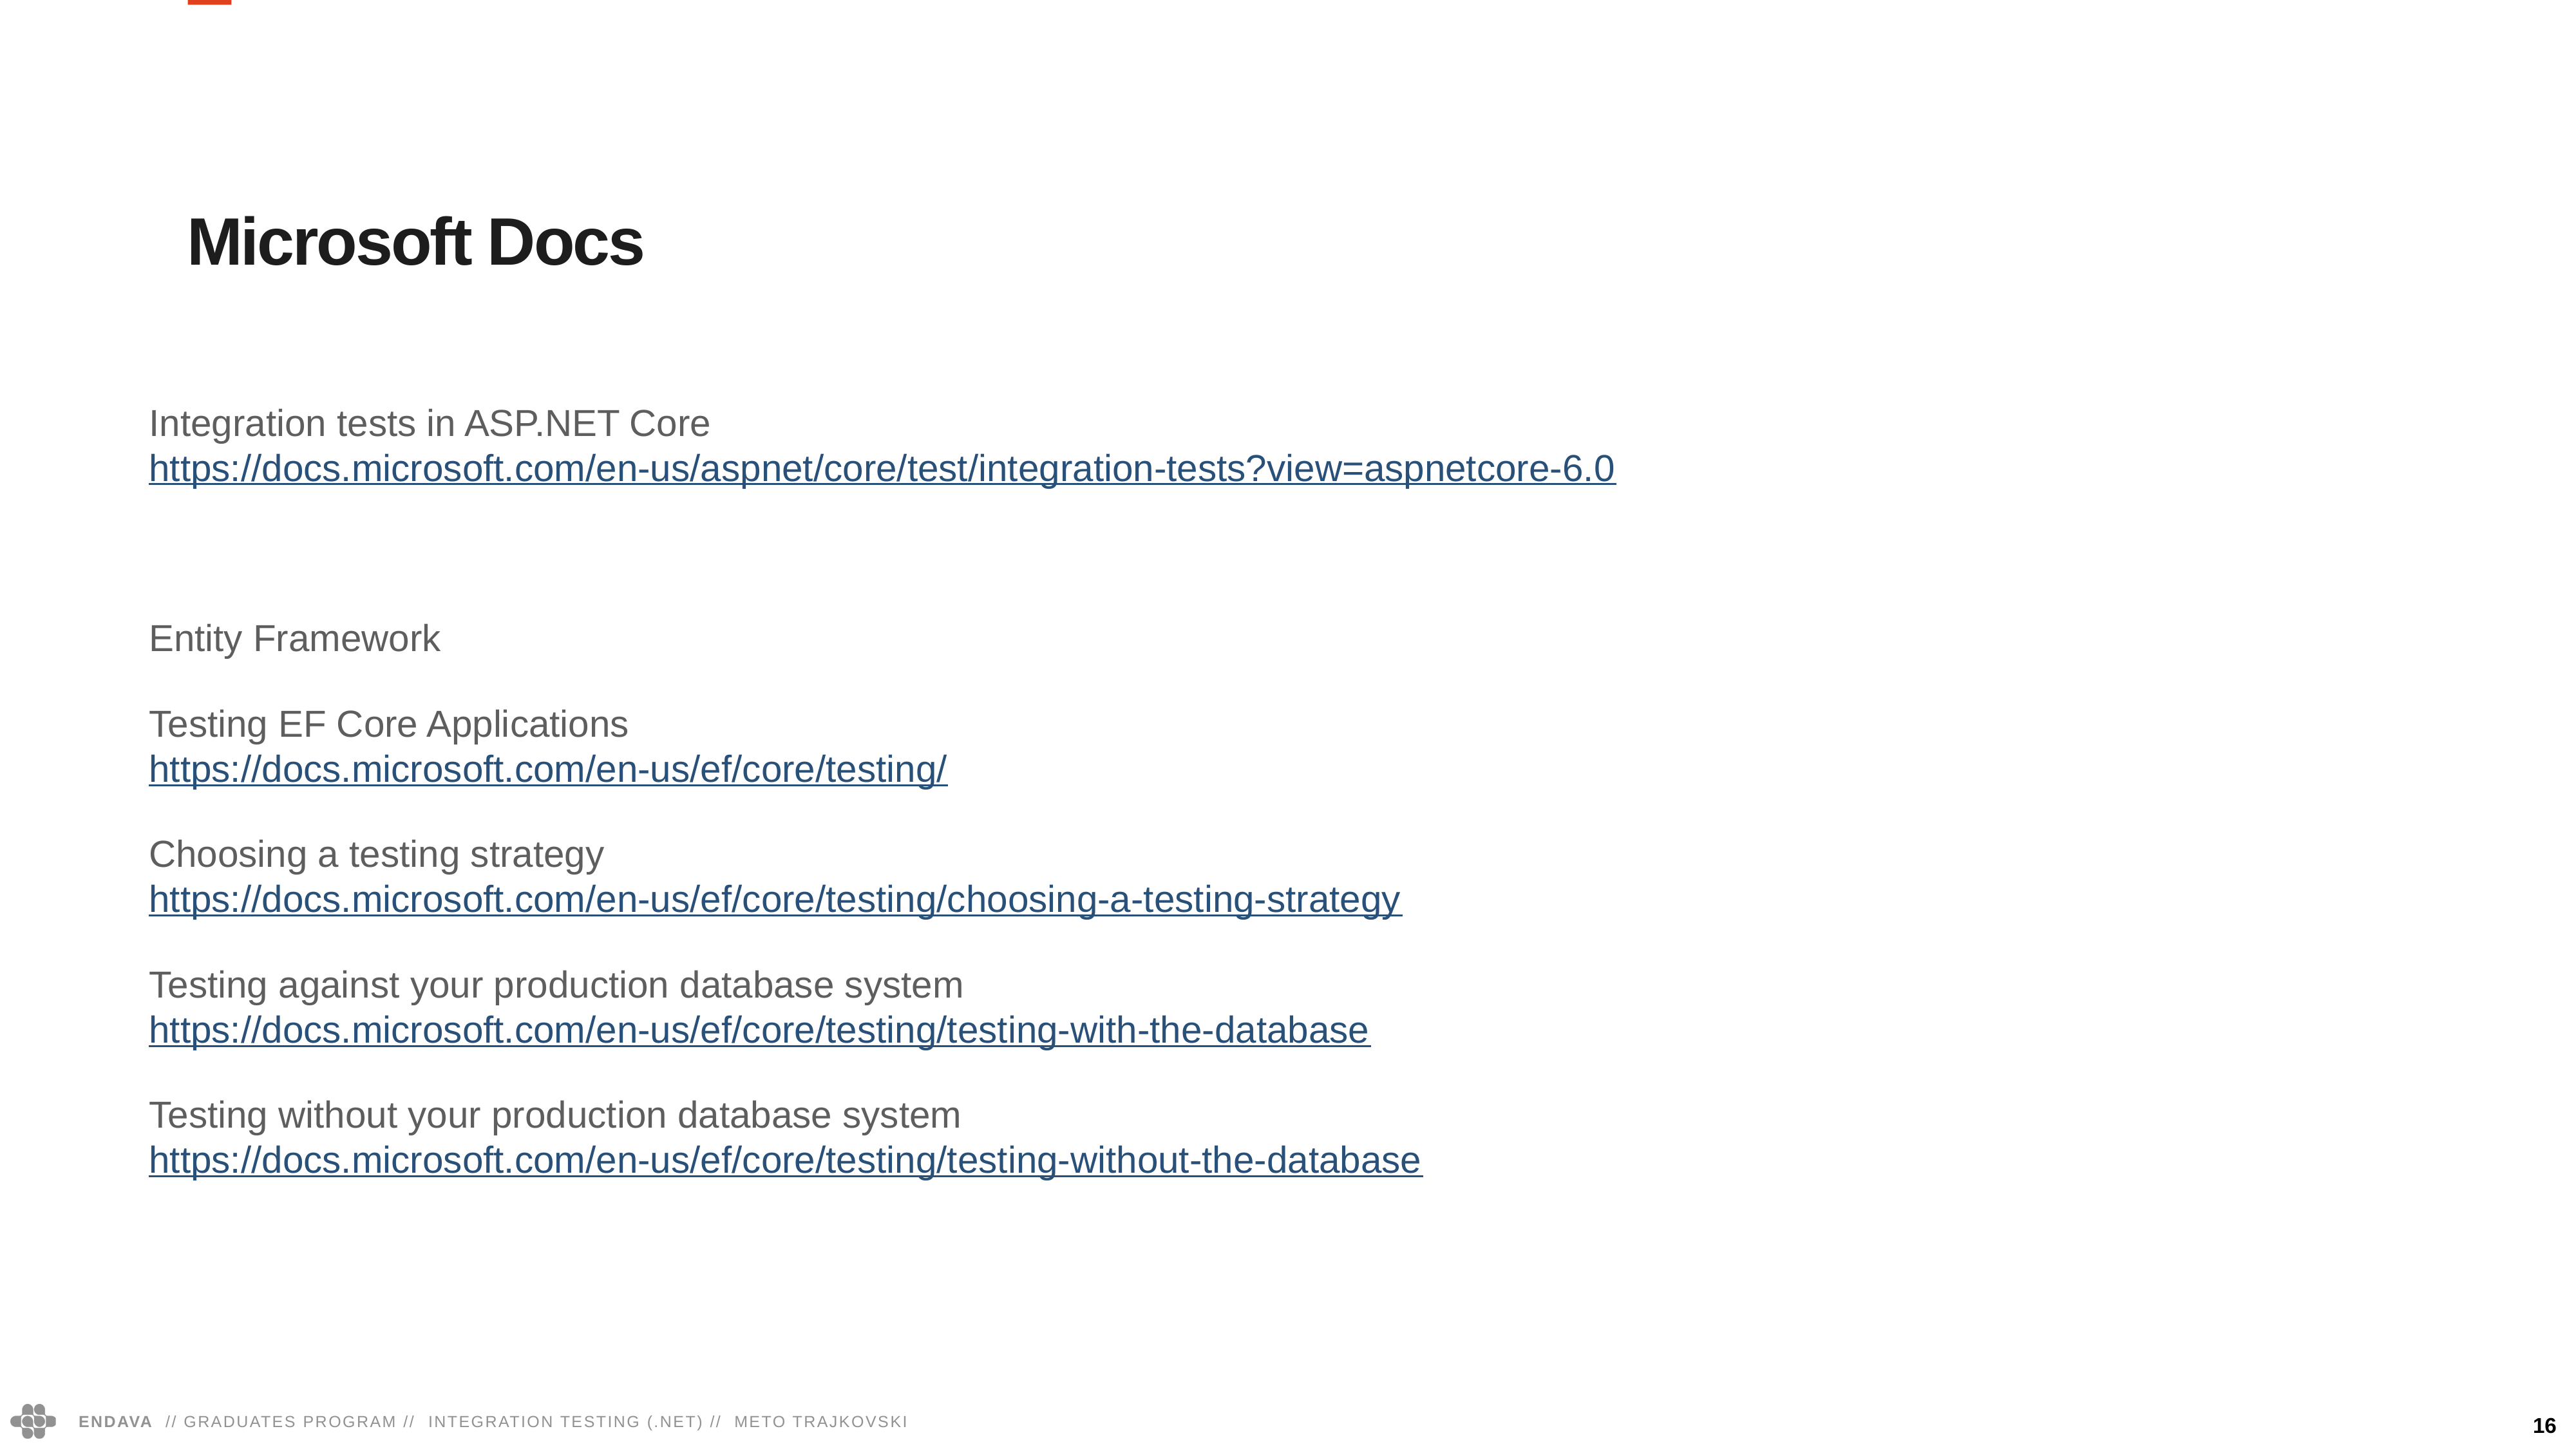

Microsoft Docs
Integration tests in ASP.NET Core
https://docs.microsoft.com/en-us/aspnet/core/test/integration-tests?view=aspnetcore-6.0

Entity Framework
Testing EF Core Applications
https://docs.microsoft.com/en-us/ef/core/testing/
Choosing a testing strategy
https://docs.microsoft.com/en-us/ef/core/testing/choosing-a-testing-strategy
Testing against your production database system
https://docs.microsoft.com/en-us/ef/core/testing/testing-with-the-database
Testing without your production database system
https://docs.microsoft.com/en-us/ef/core/testing/testing-without-the-database

16